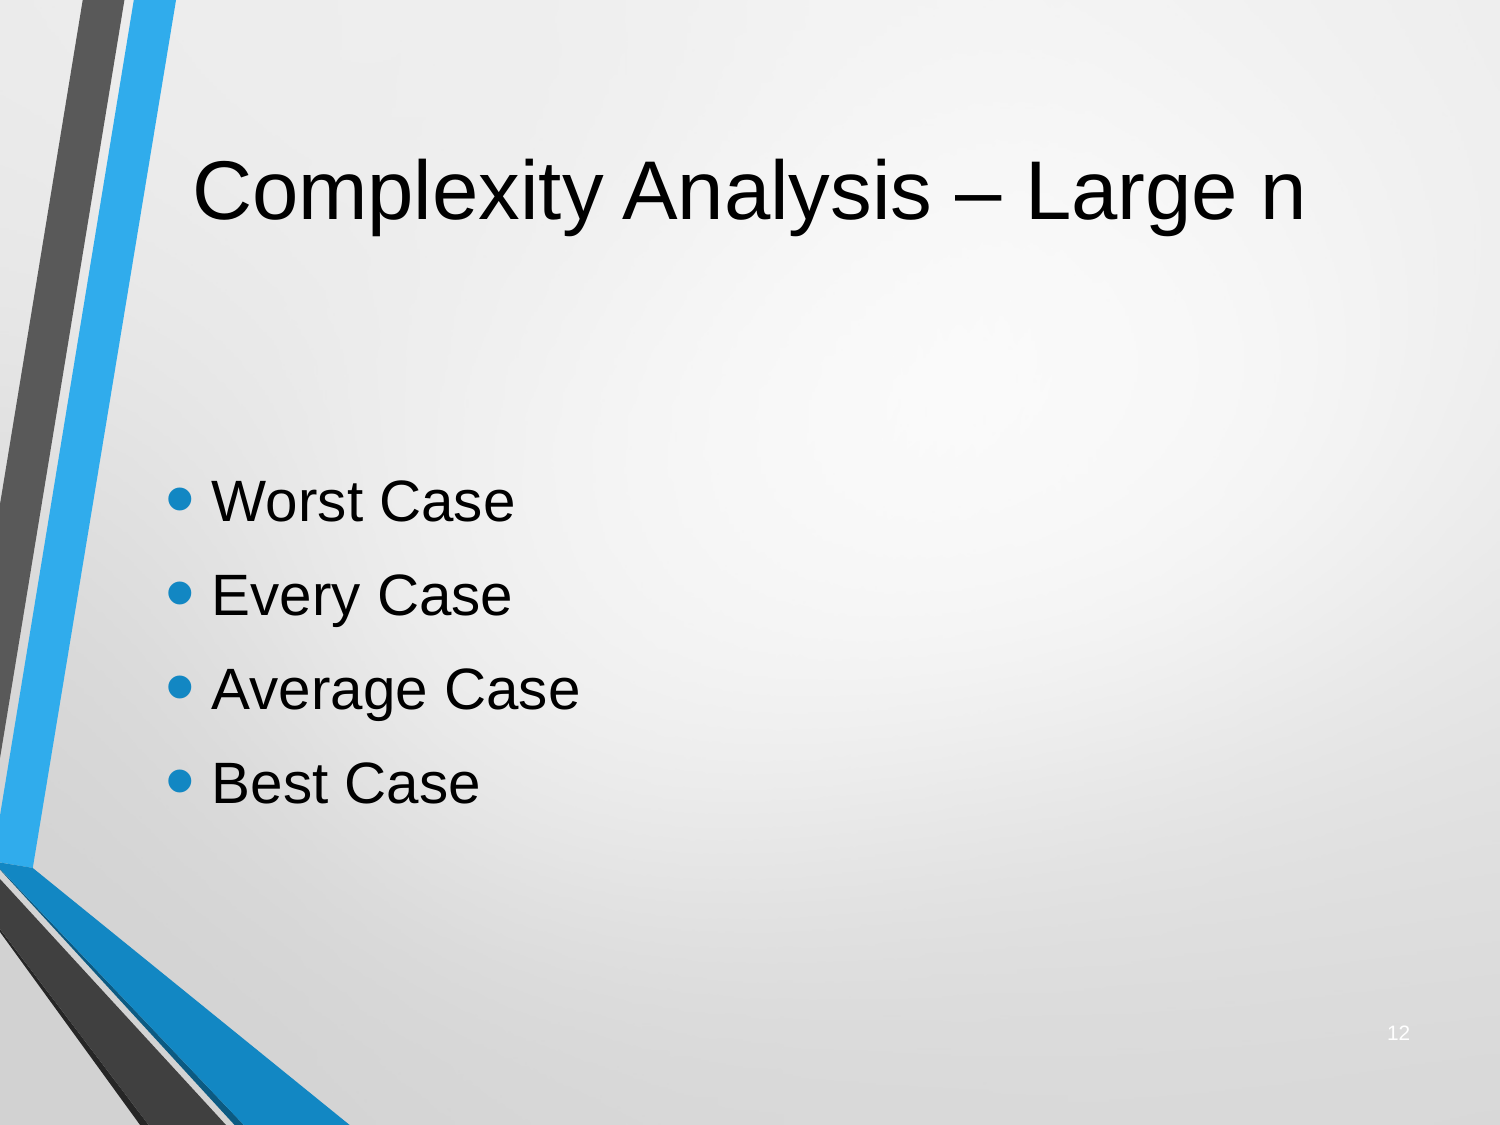

# Complexity Analysis – Large n
Worst Case
Every Case
Average Case
Best Case
12